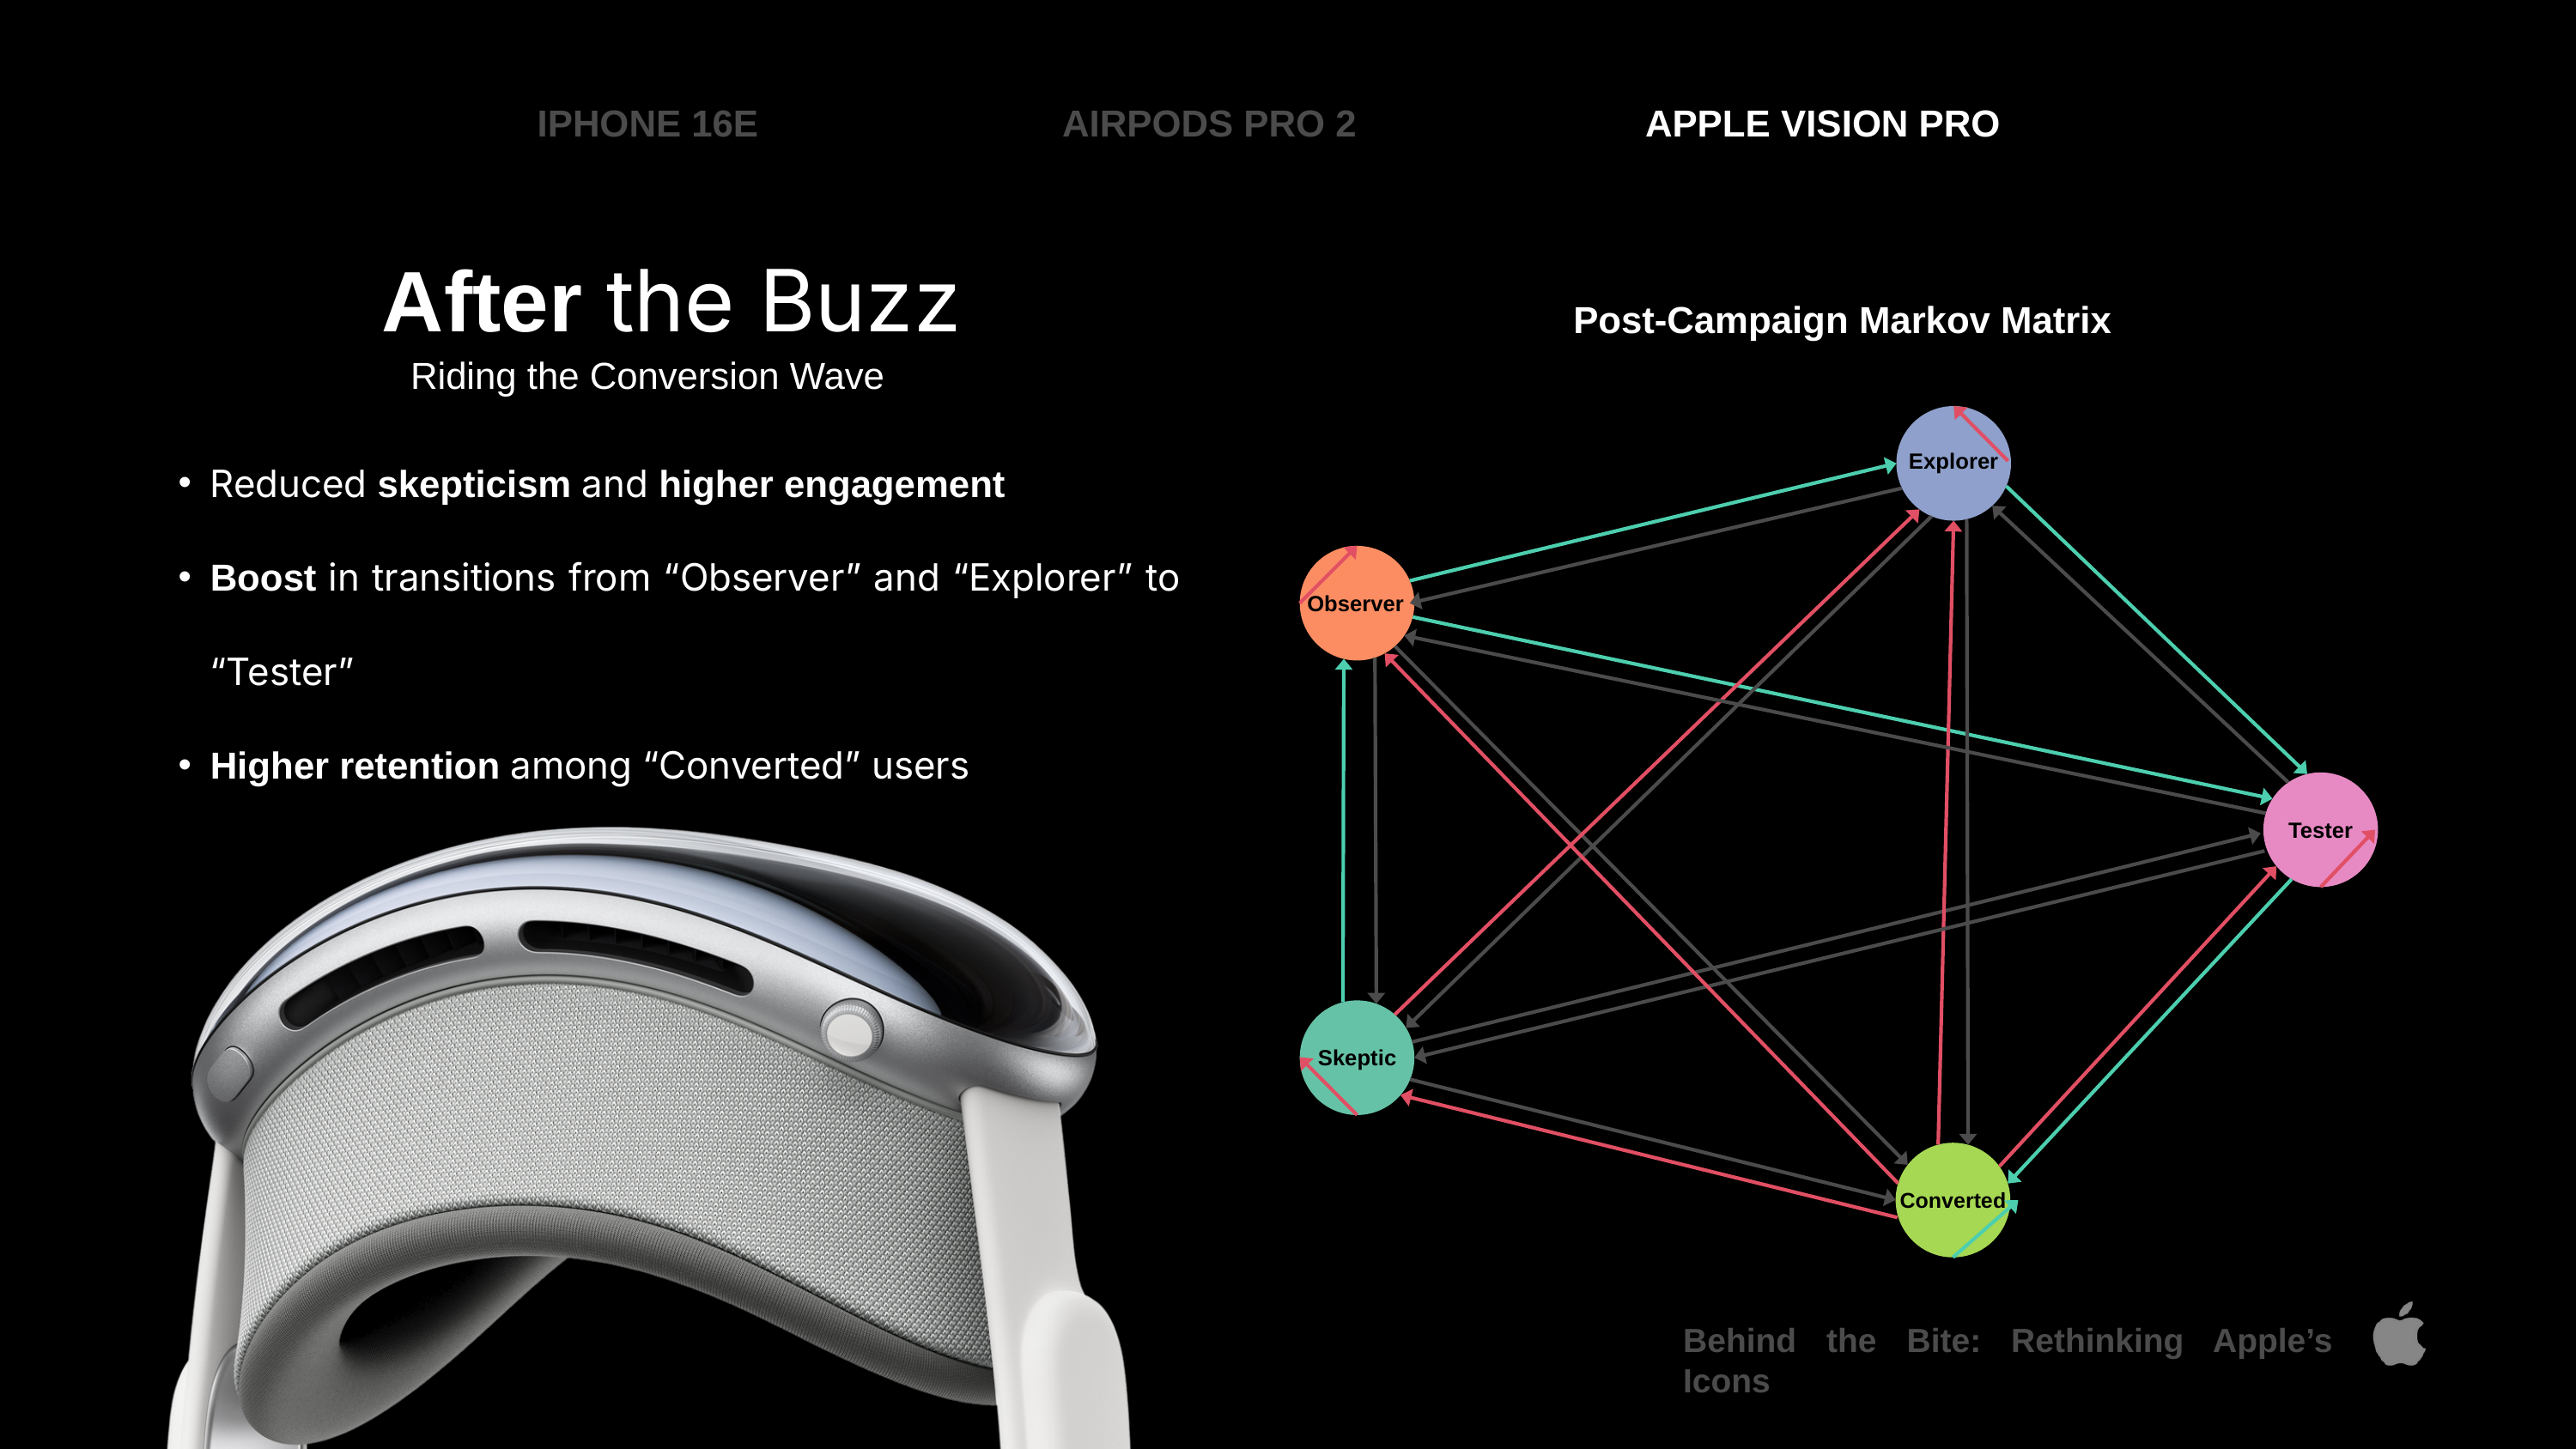

IPHONE 16E
AIRPODS PRO 2
APPLE VISION PRO
After the Buzz
Post-Campaign Markov Matrix

Explorer

Observer

Tester

Skeptic

Converted

Riding the Conversion Wave
Reduced skepticism and higher engagement
Boost in transitions from “Observer” and “Explorer” to “Tester”
Higher retention among “Converted” users

Behind the Bite: Rethinking Apple’s Icons